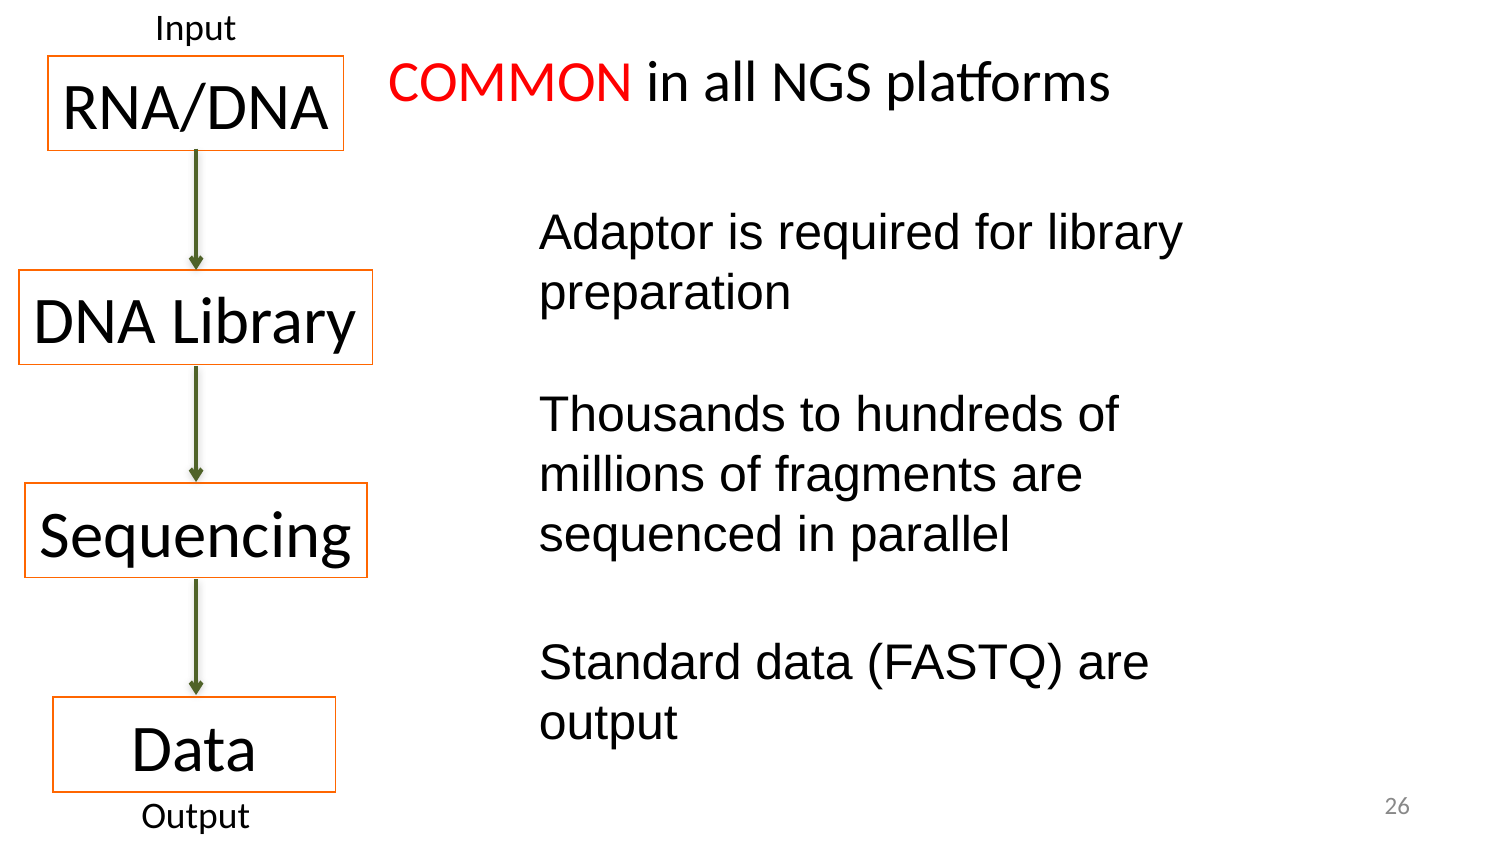

COMMON in all NGS platforms
Input
RNA/DNA
Adaptor is required for library preparation
DNA Library
Thousands to hundreds of millions of fragments are sequenced in parallel
Sequencing
Standard data (FASTQ) are output
Data
26
Output